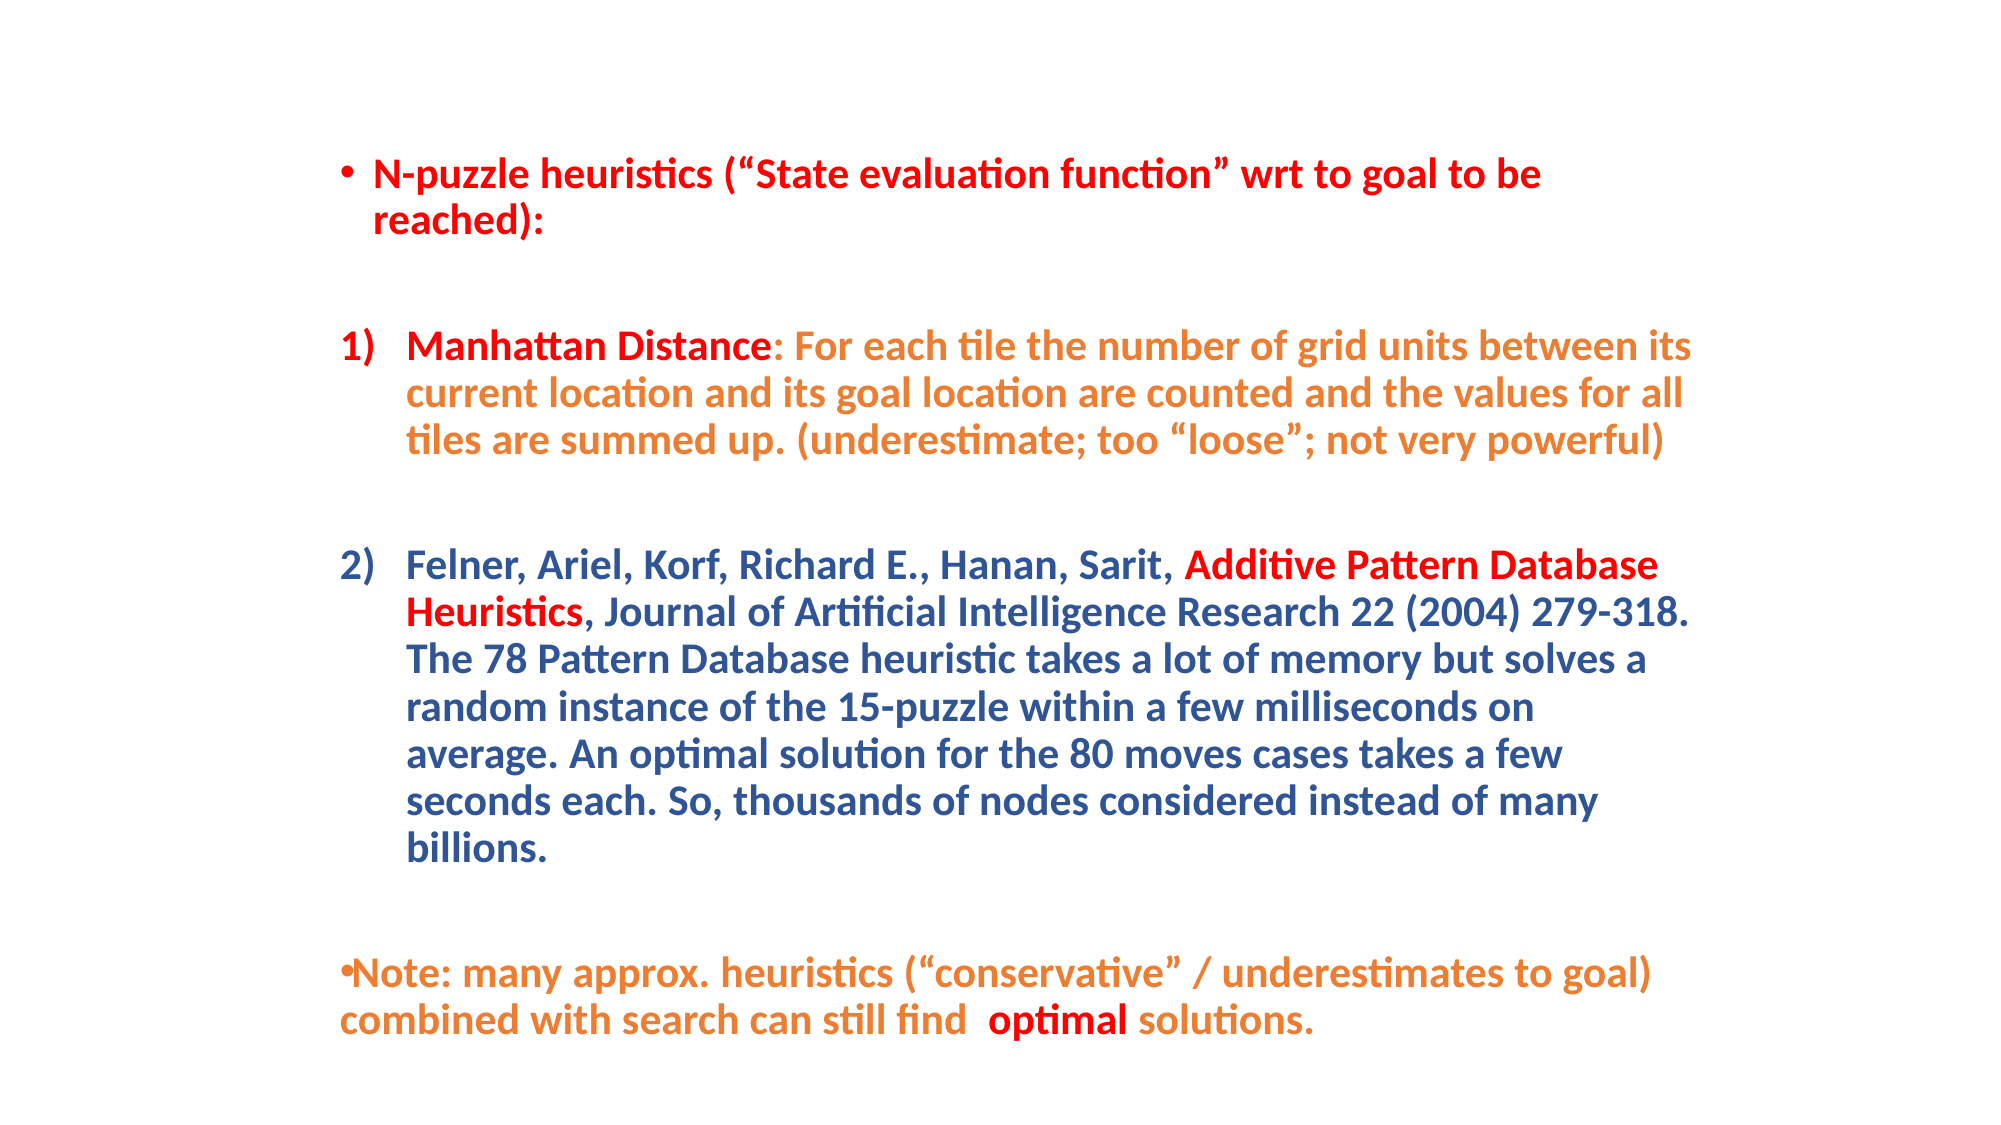

N-puzzle heuristics (“State evaluation function” wrt to goal to be reached):

Manhattan Distance: For each tile the number of grid units between its current location and its goal location are counted and the values for all tiles are summed up. (underestimate; too “loose”; not very powerful)

Felner, Ariel, Korf, Richard E., Hanan, Sarit, Additive Pattern Database Heuristics, Journal of Artificial Intelligence Research 22 (2004) 279-318. The 78 Pattern Database heuristic takes a lot of memory but solves a random instance of the 15-puzzle within a few milliseconds on average. An optimal solution for the 80 moves cases takes a few seconds each. So, thousands of nodes considered instead of many billions.

Note: many approx. heuristics (“conservative” / underestimates to goal) combined with search can still find  optimal solutions.